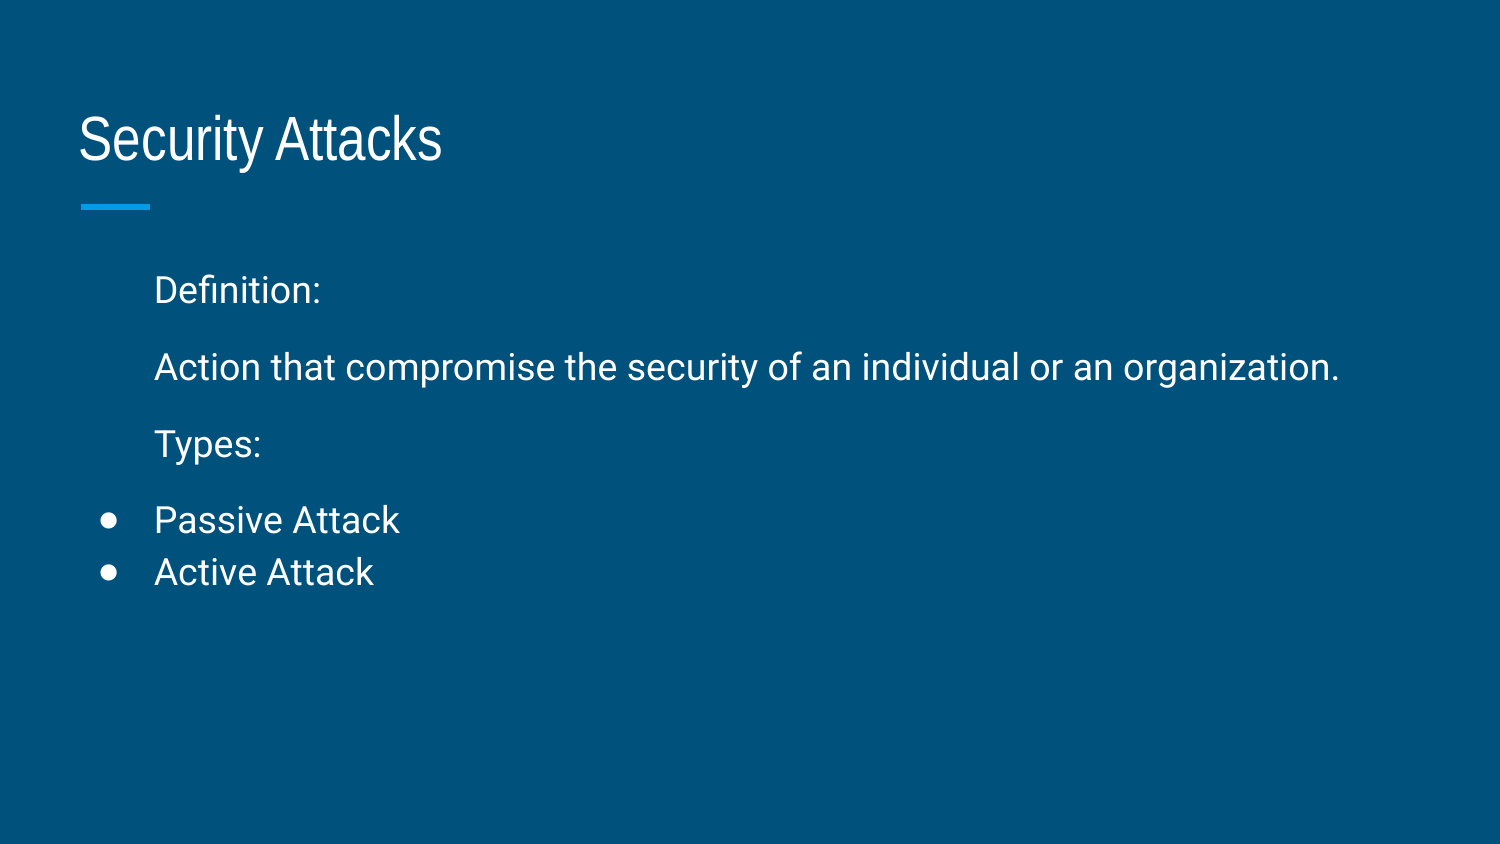

# Security Attacks
Definition:
Action that compromise the security of an individual or an organization.
Types:
Passive Attack
Active Attack